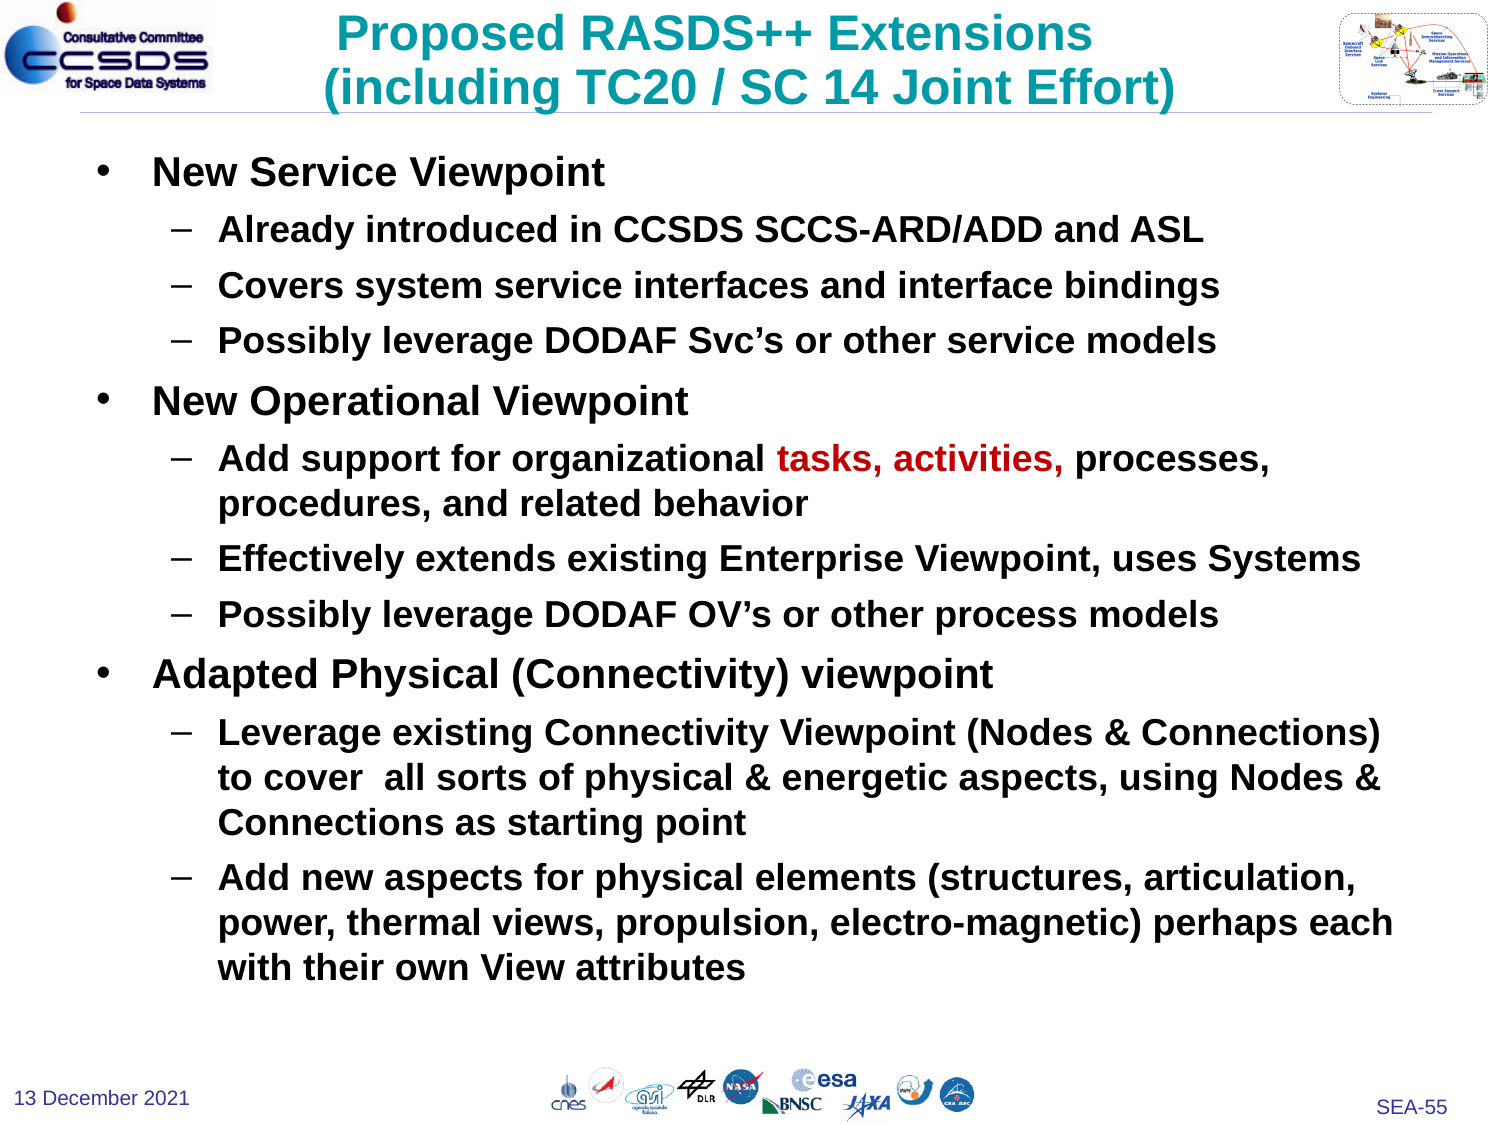

Proposed RASDS++ Extensions
(including TC20 / SC 14 Joint Effort)
New Service Viewpoint
Already introduced in CCSDS SCCS-ARD/ADD and ASL
Covers system service interfaces and interface bindings
Possibly leverage DODAF Svc’s or other service models
New Operational Viewpoint
Add support for organizational tasks, activities, processes, procedures, and related behavior
Effectively extends existing Enterprise Viewpoint, uses Systems
Possibly leverage DODAF OV’s or other process models
Adapted Physical (Connectivity) viewpoint
Leverage existing Connectivity Viewpoint (Nodes & Connections) to cover  all sorts of physical & energetic aspects, using Nodes & Connections as starting point
Add new aspects for physical elements (structures, articulation, power, thermal views, propulsion, electro-magnetic) perhaps each with their own View attributes

13 December 2021